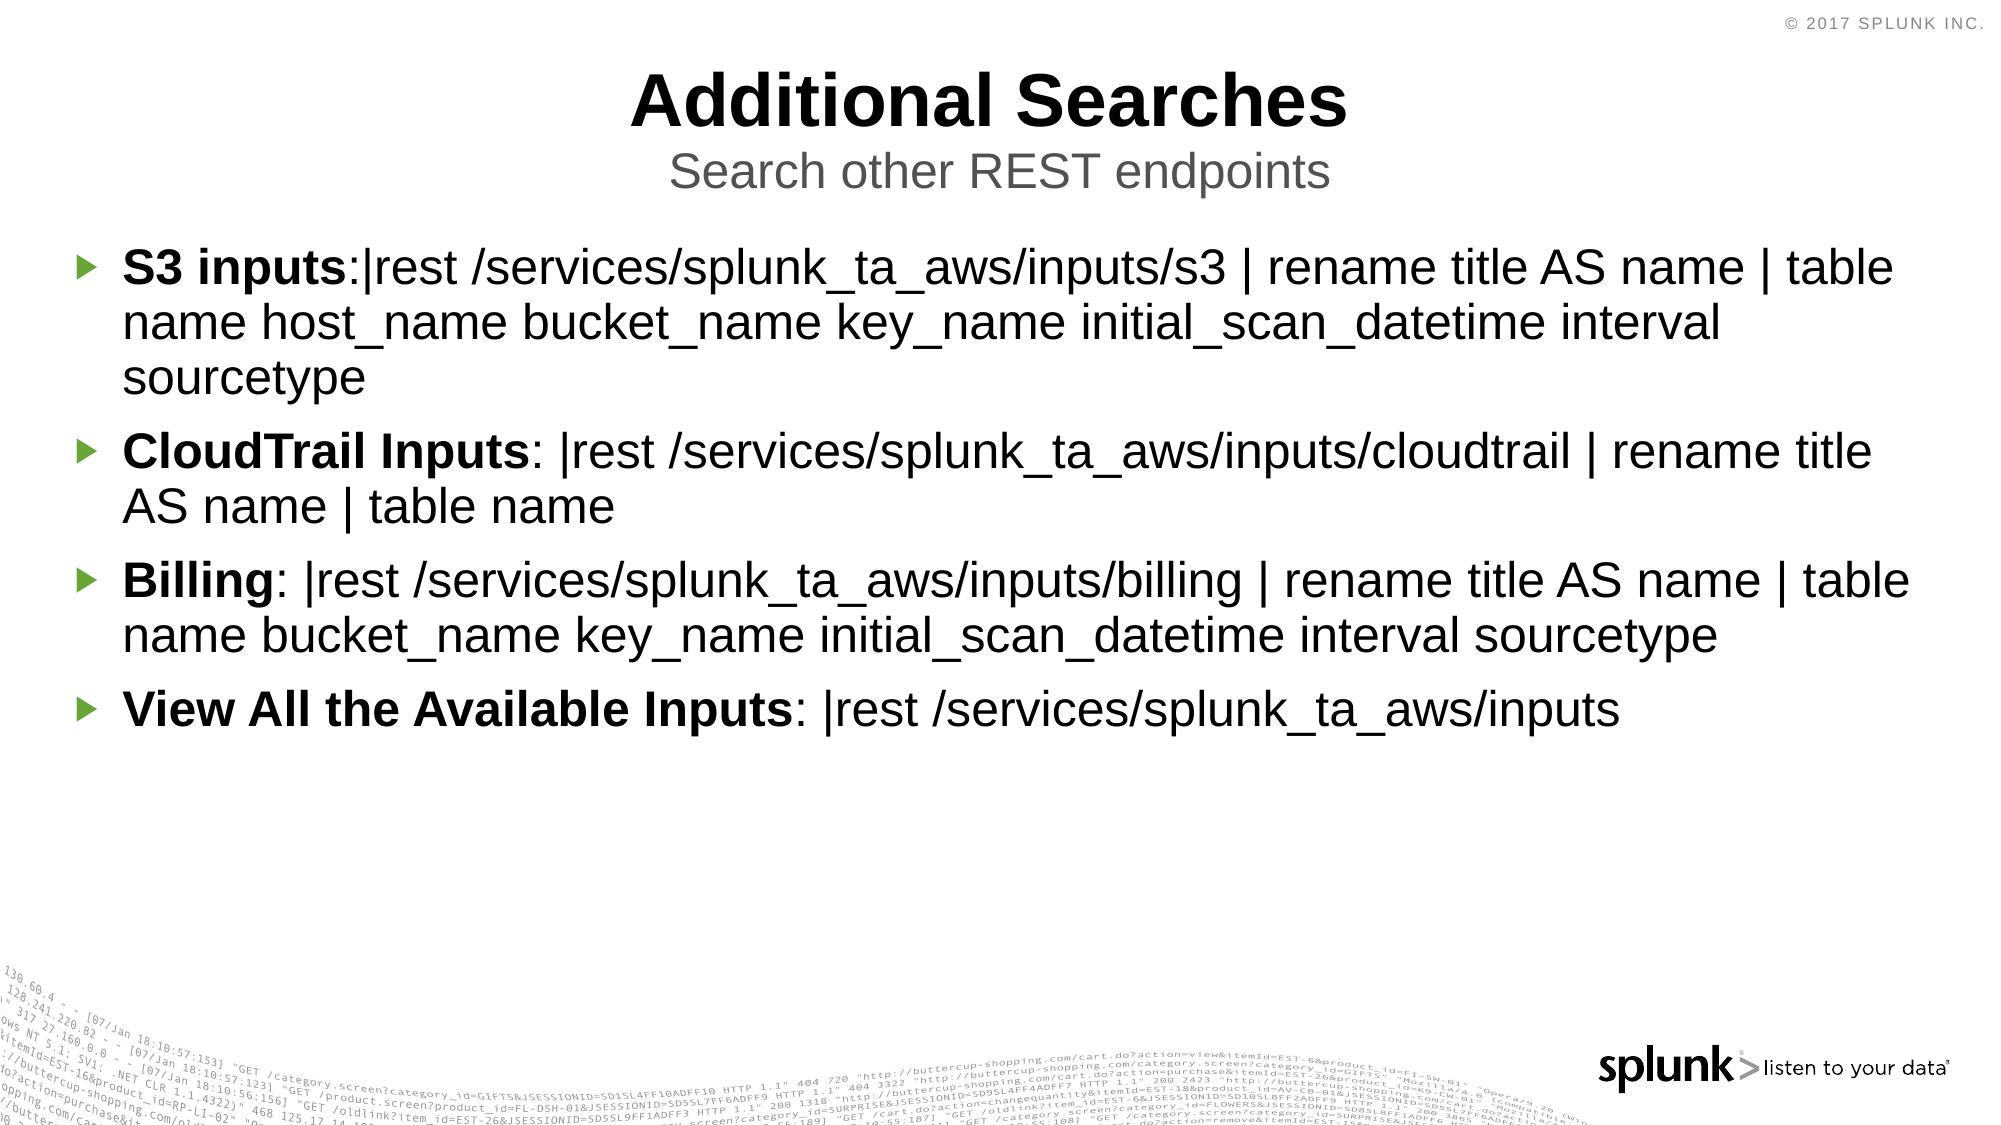

# Additional Searches
Search other REST endpoints
S3 inputs:|rest /services/splunk_ta_aws/inputs/s3 | rename title AS name | table name host_name bucket_name key_name initial_scan_datetime interval sourcetype
CloudTrail Inputs: |rest /services/splunk_ta_aws/inputs/cloudtrail | rename title AS name | table name
Billing: |rest /services/splunk_ta_aws/inputs/billing | rename title AS name | table name bucket_name key_name initial_scan_datetime interval sourcetype
View All the Available Inputs: |rest /services/splunk_ta_aws/inputs